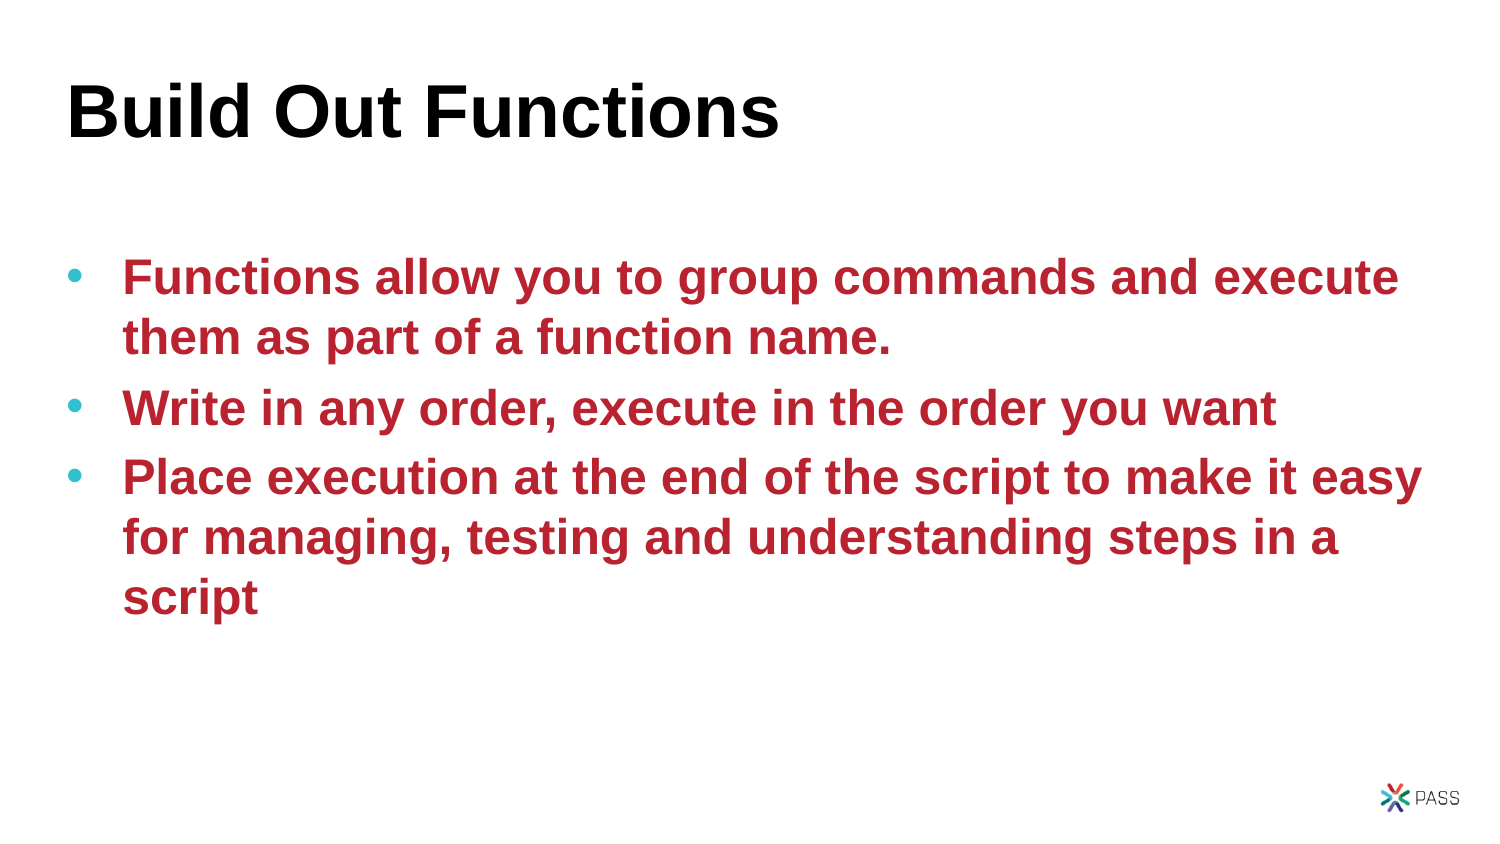

39
# Build Out Functions
Functions allow you to group commands and execute them as part of a function name.
Write in any order, execute in the order you want
Place execution at the end of the script to make it easy for managing, testing and understanding steps in a script